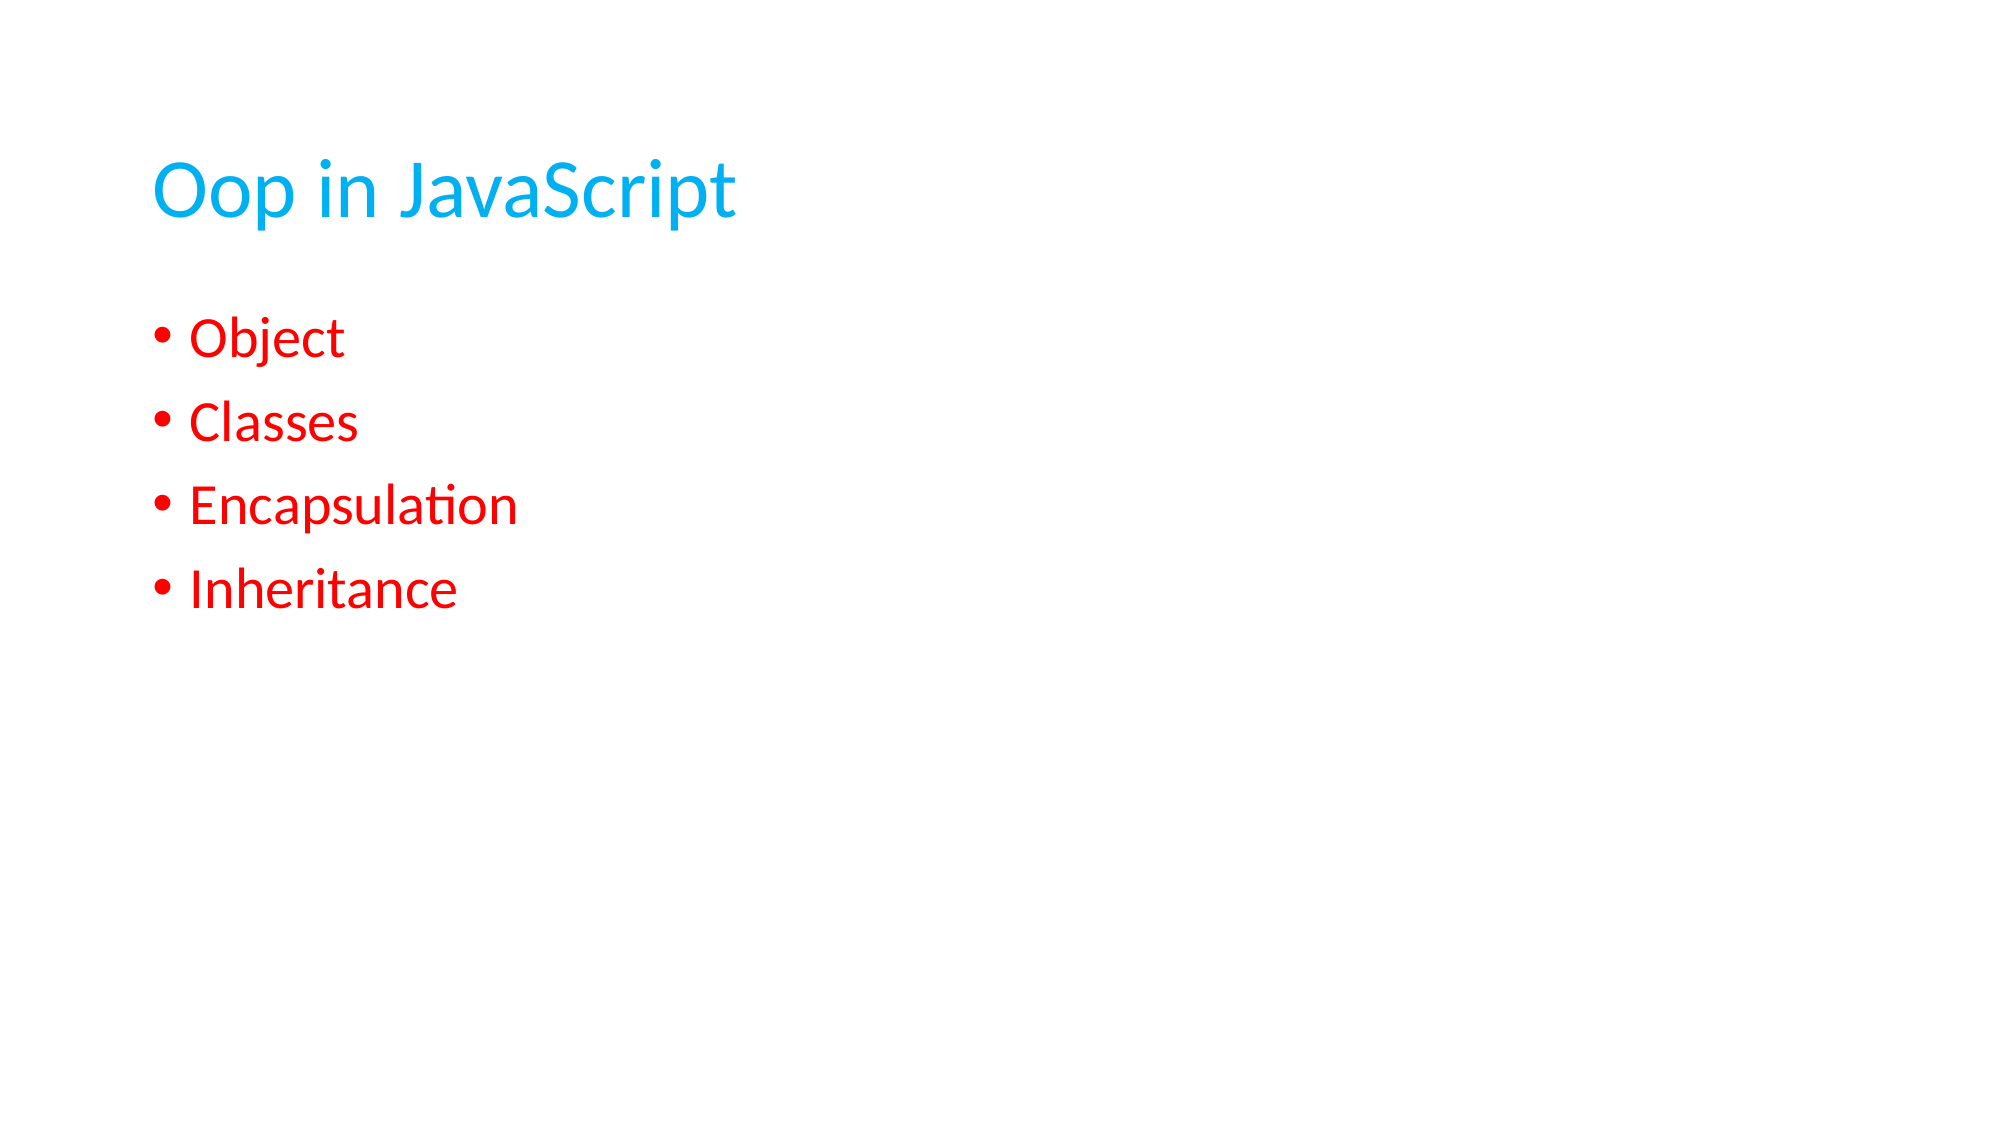

# Oop in JavaScript
Object
Classes
Encapsulation
Inheritance